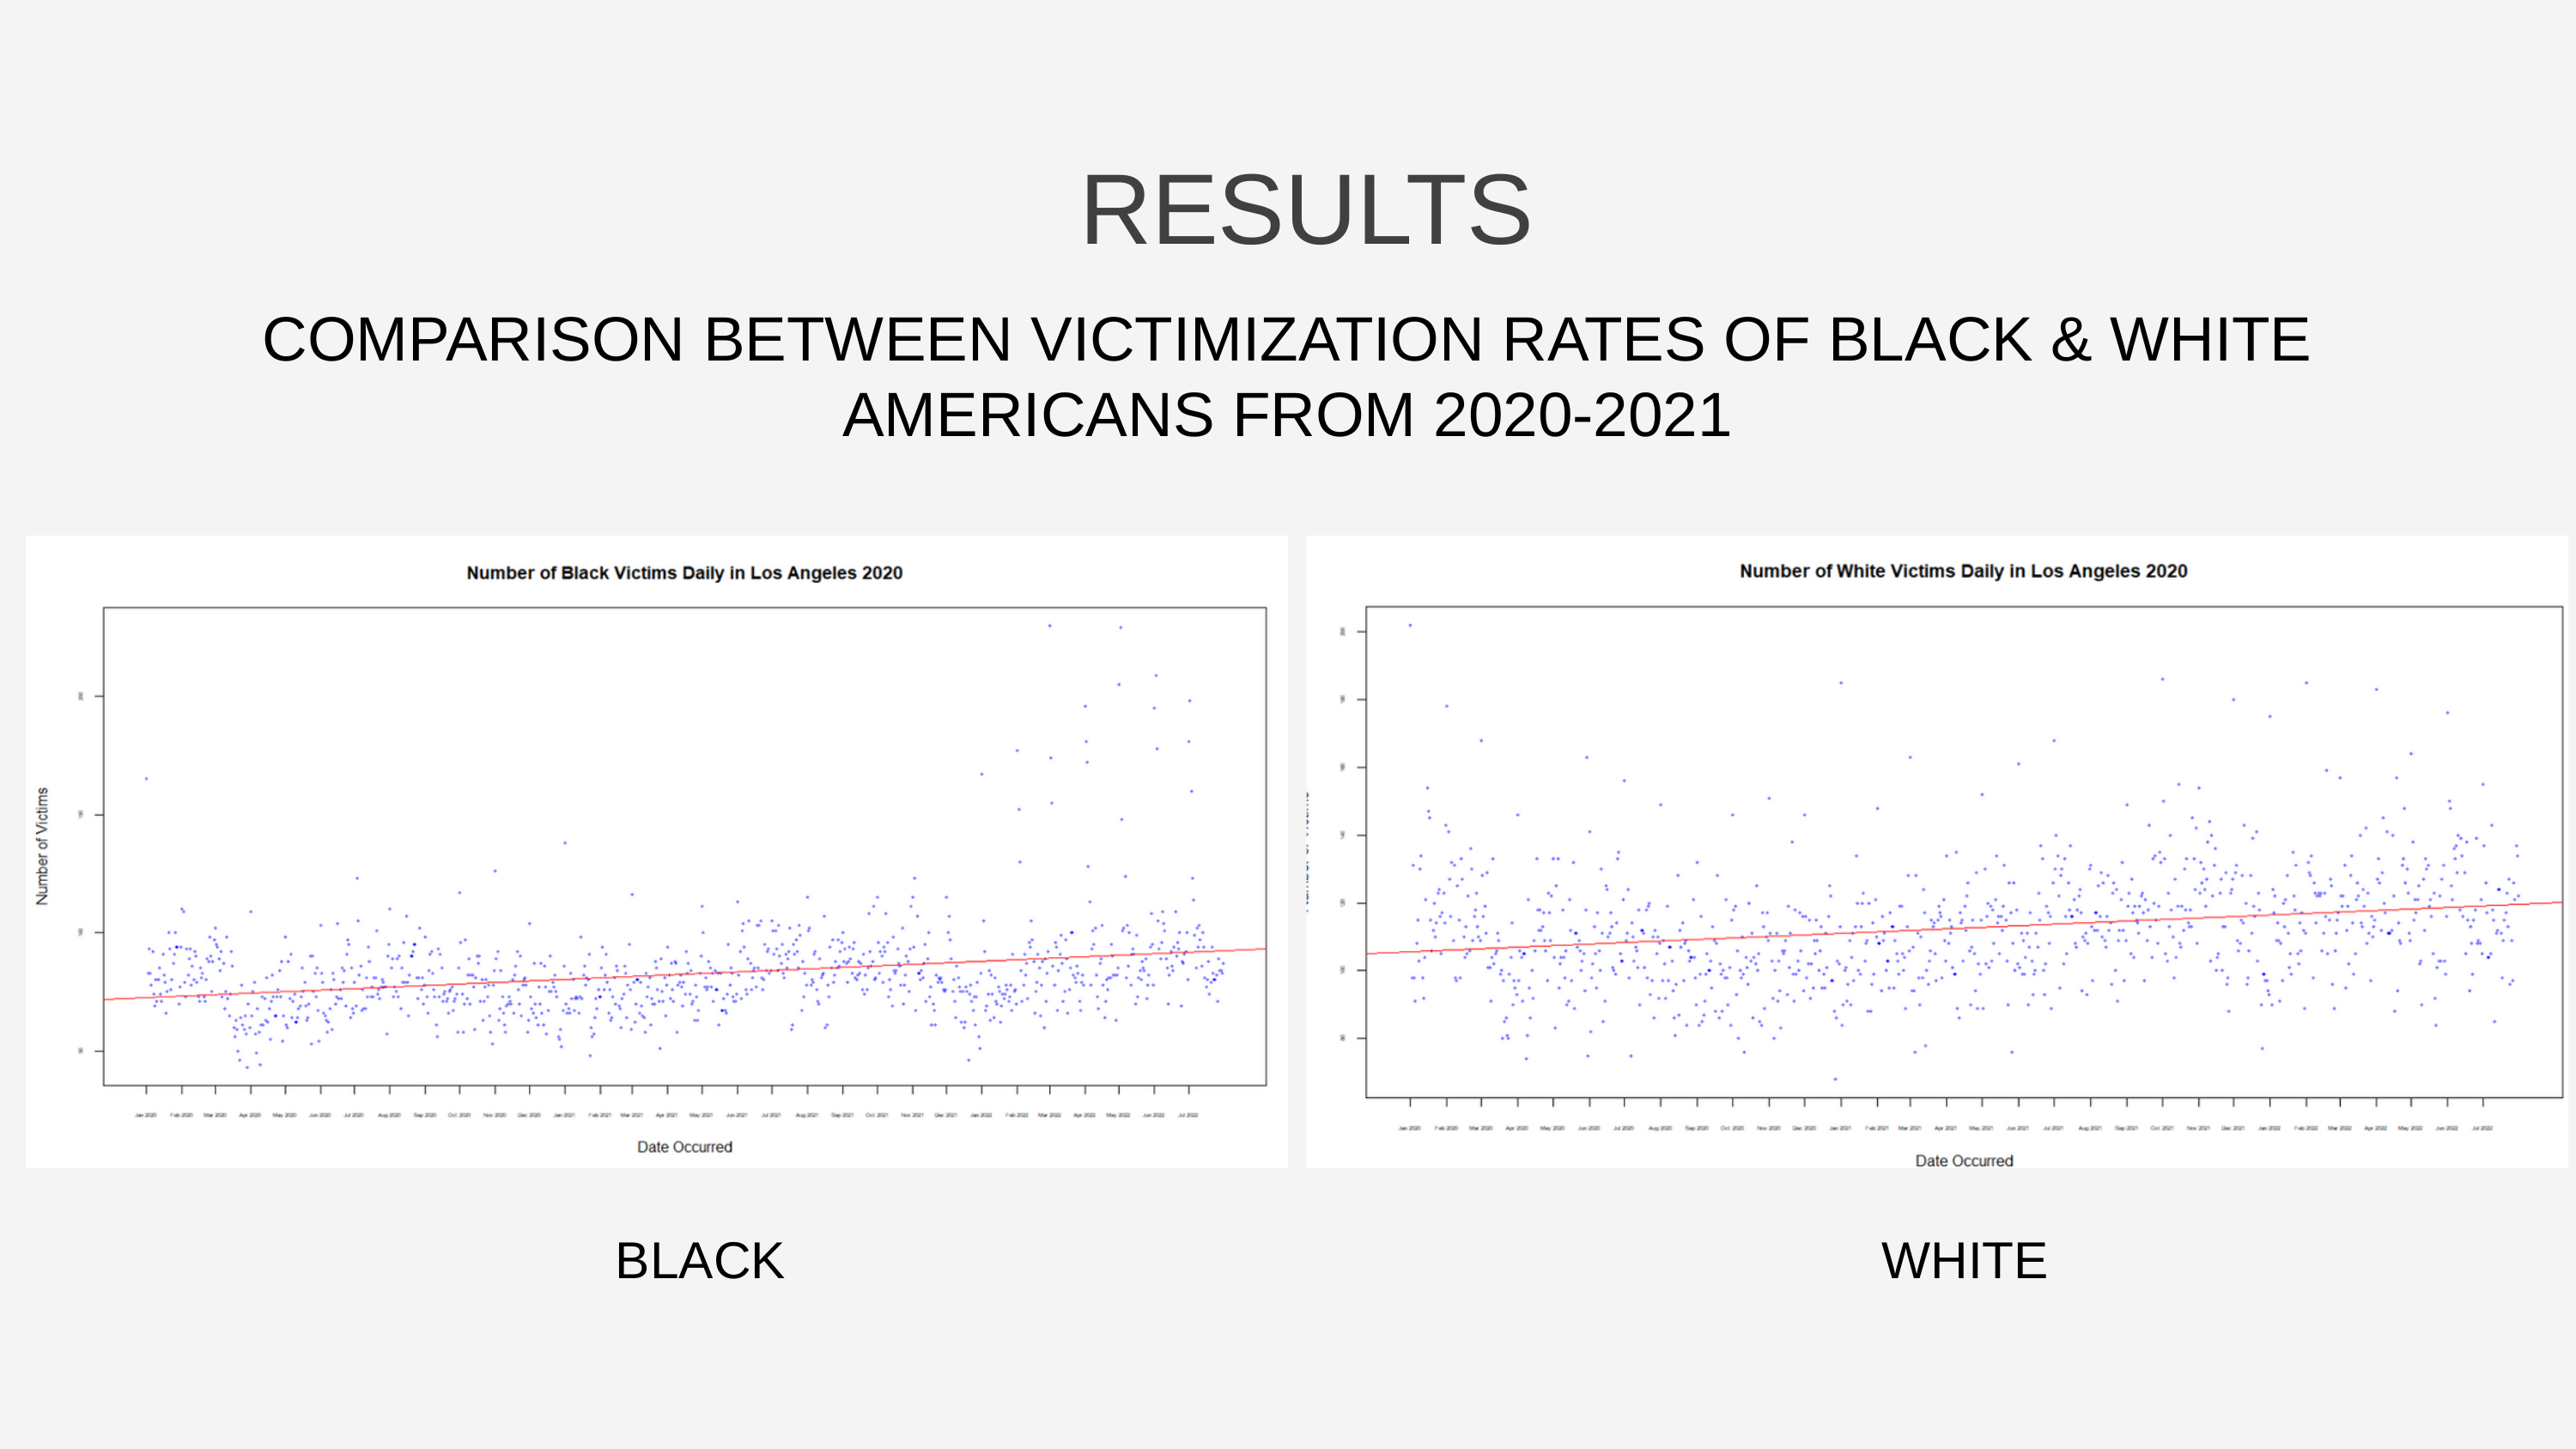

RESULTS
COMPARISON BETWEEN VICTIMIZATION RATES OF BLACK & WHITE AMERICANS FROM 2020-2021

BLACK
WHITE